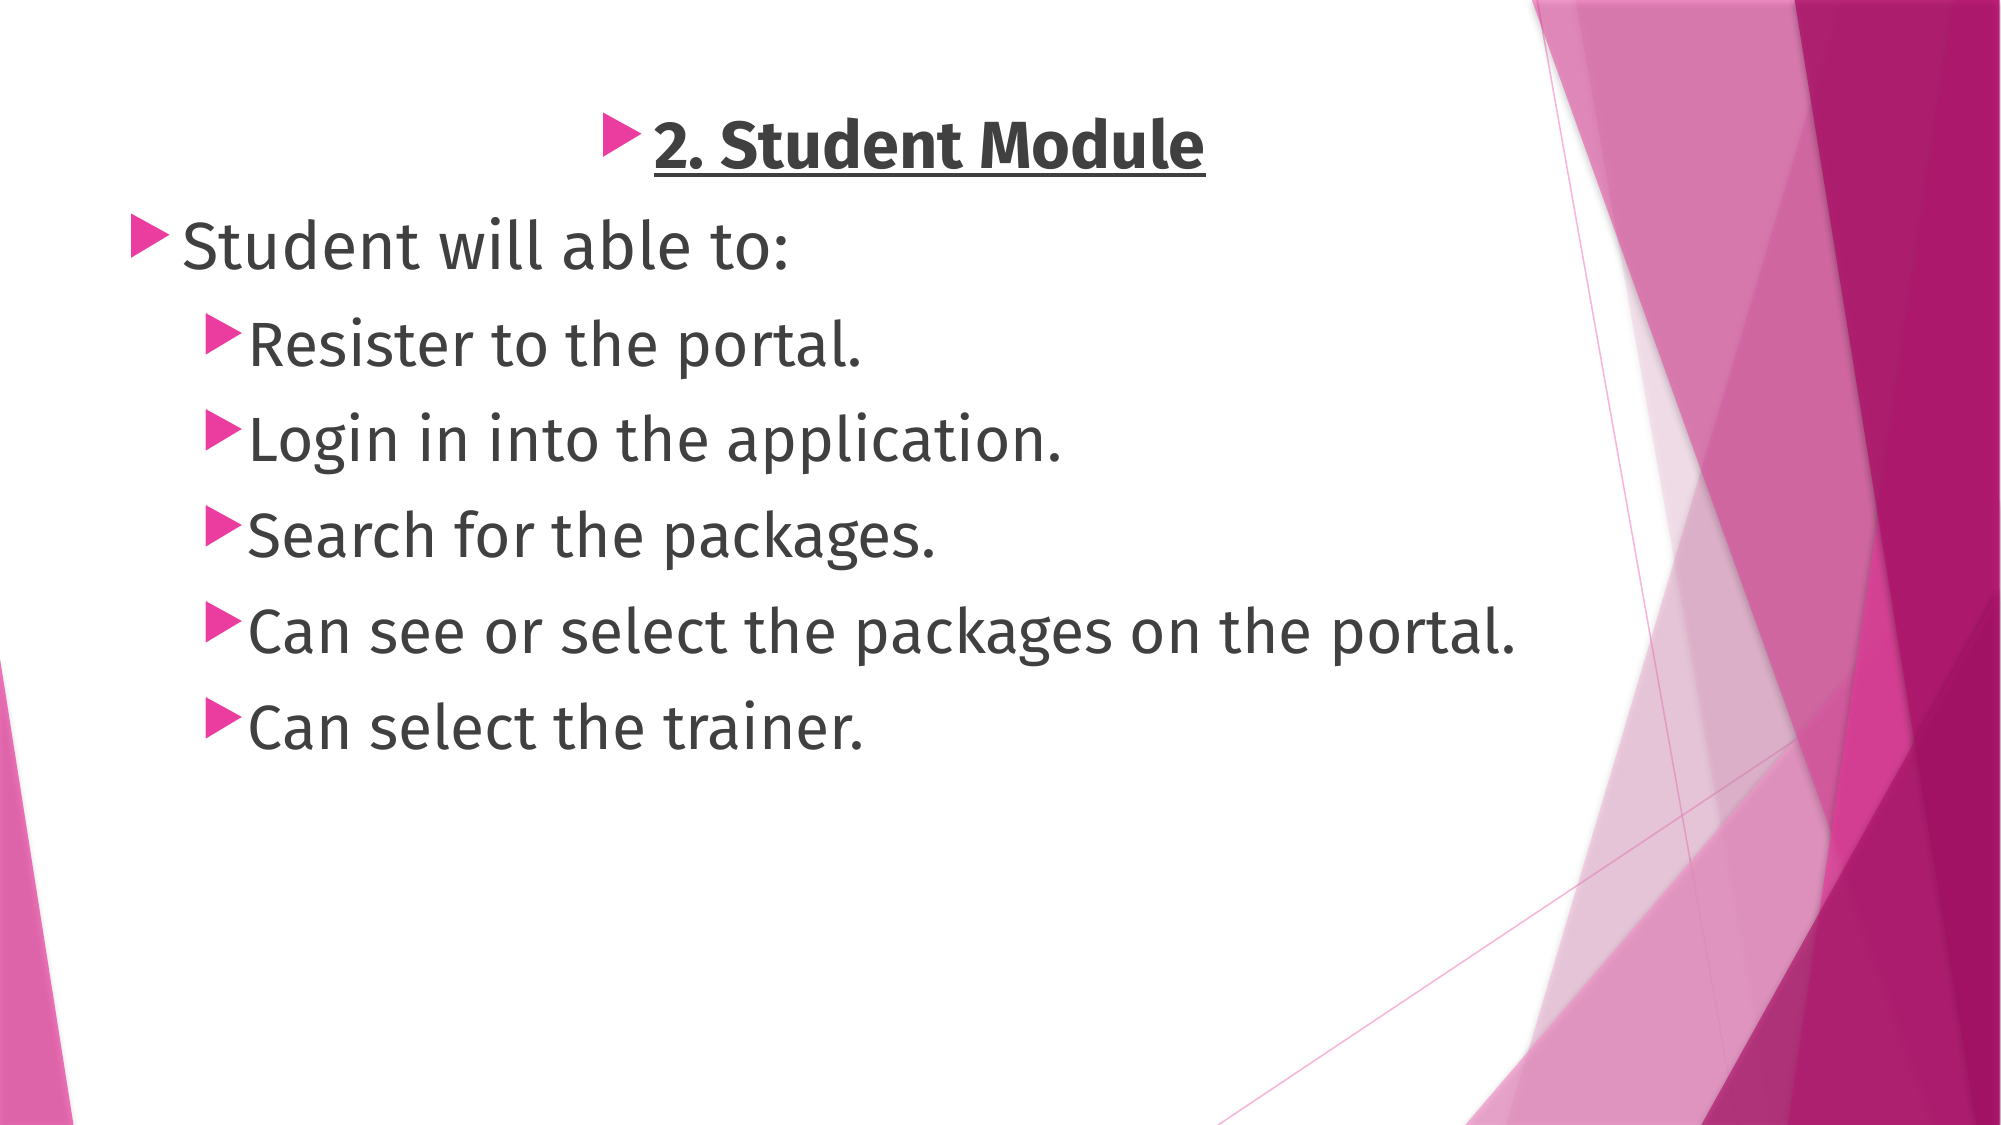

#
2. Student Module
Student will able to:
Resister to the portal.
Login in into the application.
Search for the packages.
Can see or select the packages on the portal.
Can select the trainer.